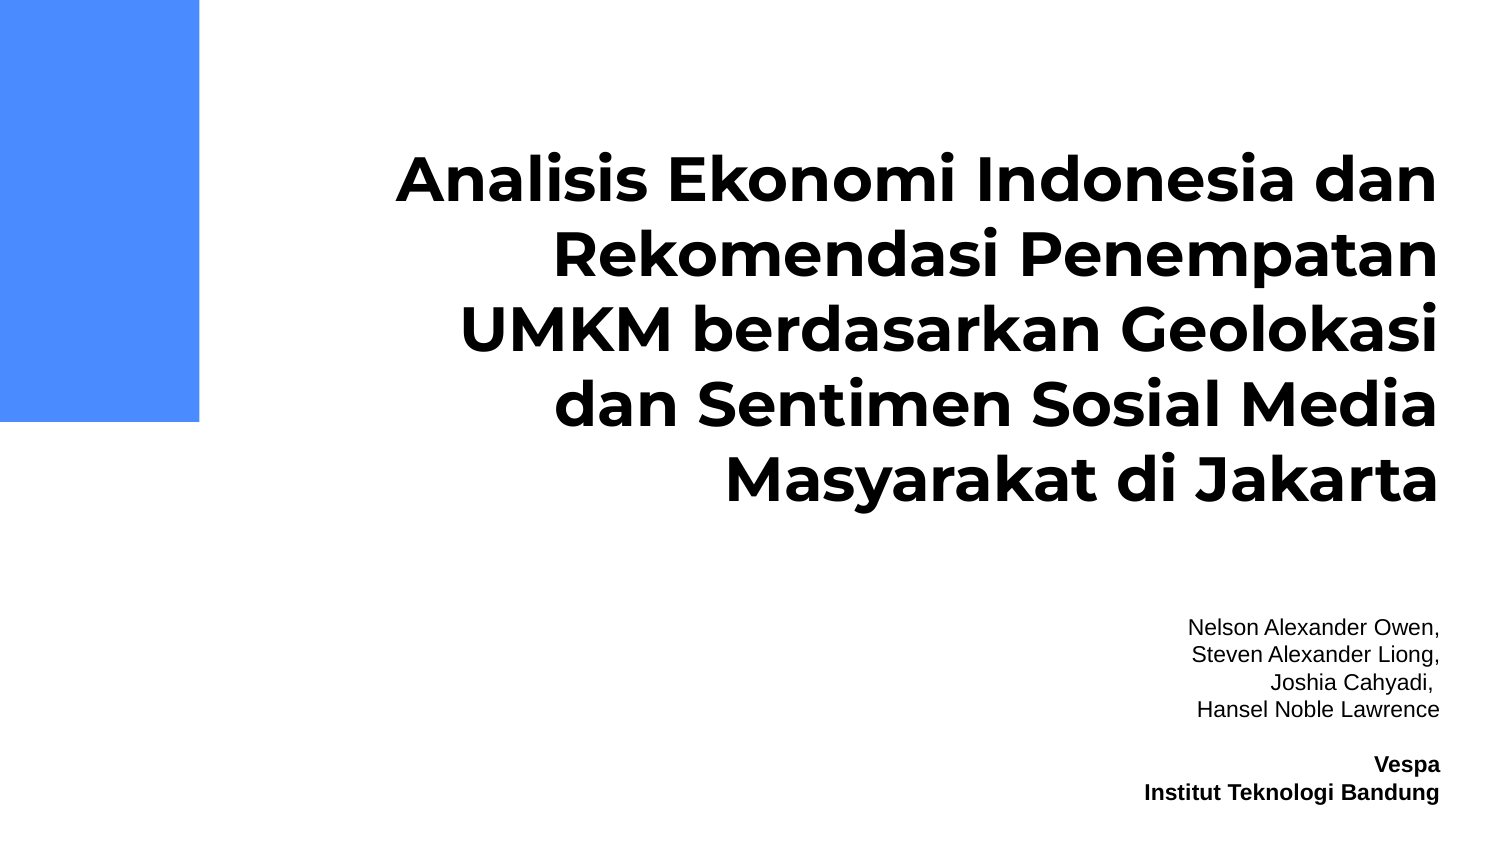

# Analisis Ekonomi Indonesia dan Rekomendasi Penempatan UMKM berdasarkan Geolokasi dan Sentimen Sosial Media Masyarakat di Jakarta
Nelson Alexander Owen,
Steven Alexander Liong,
Joshia Cahyadi,
Hansel Noble Lawrence

Vespa
Institut Teknologi Bandung